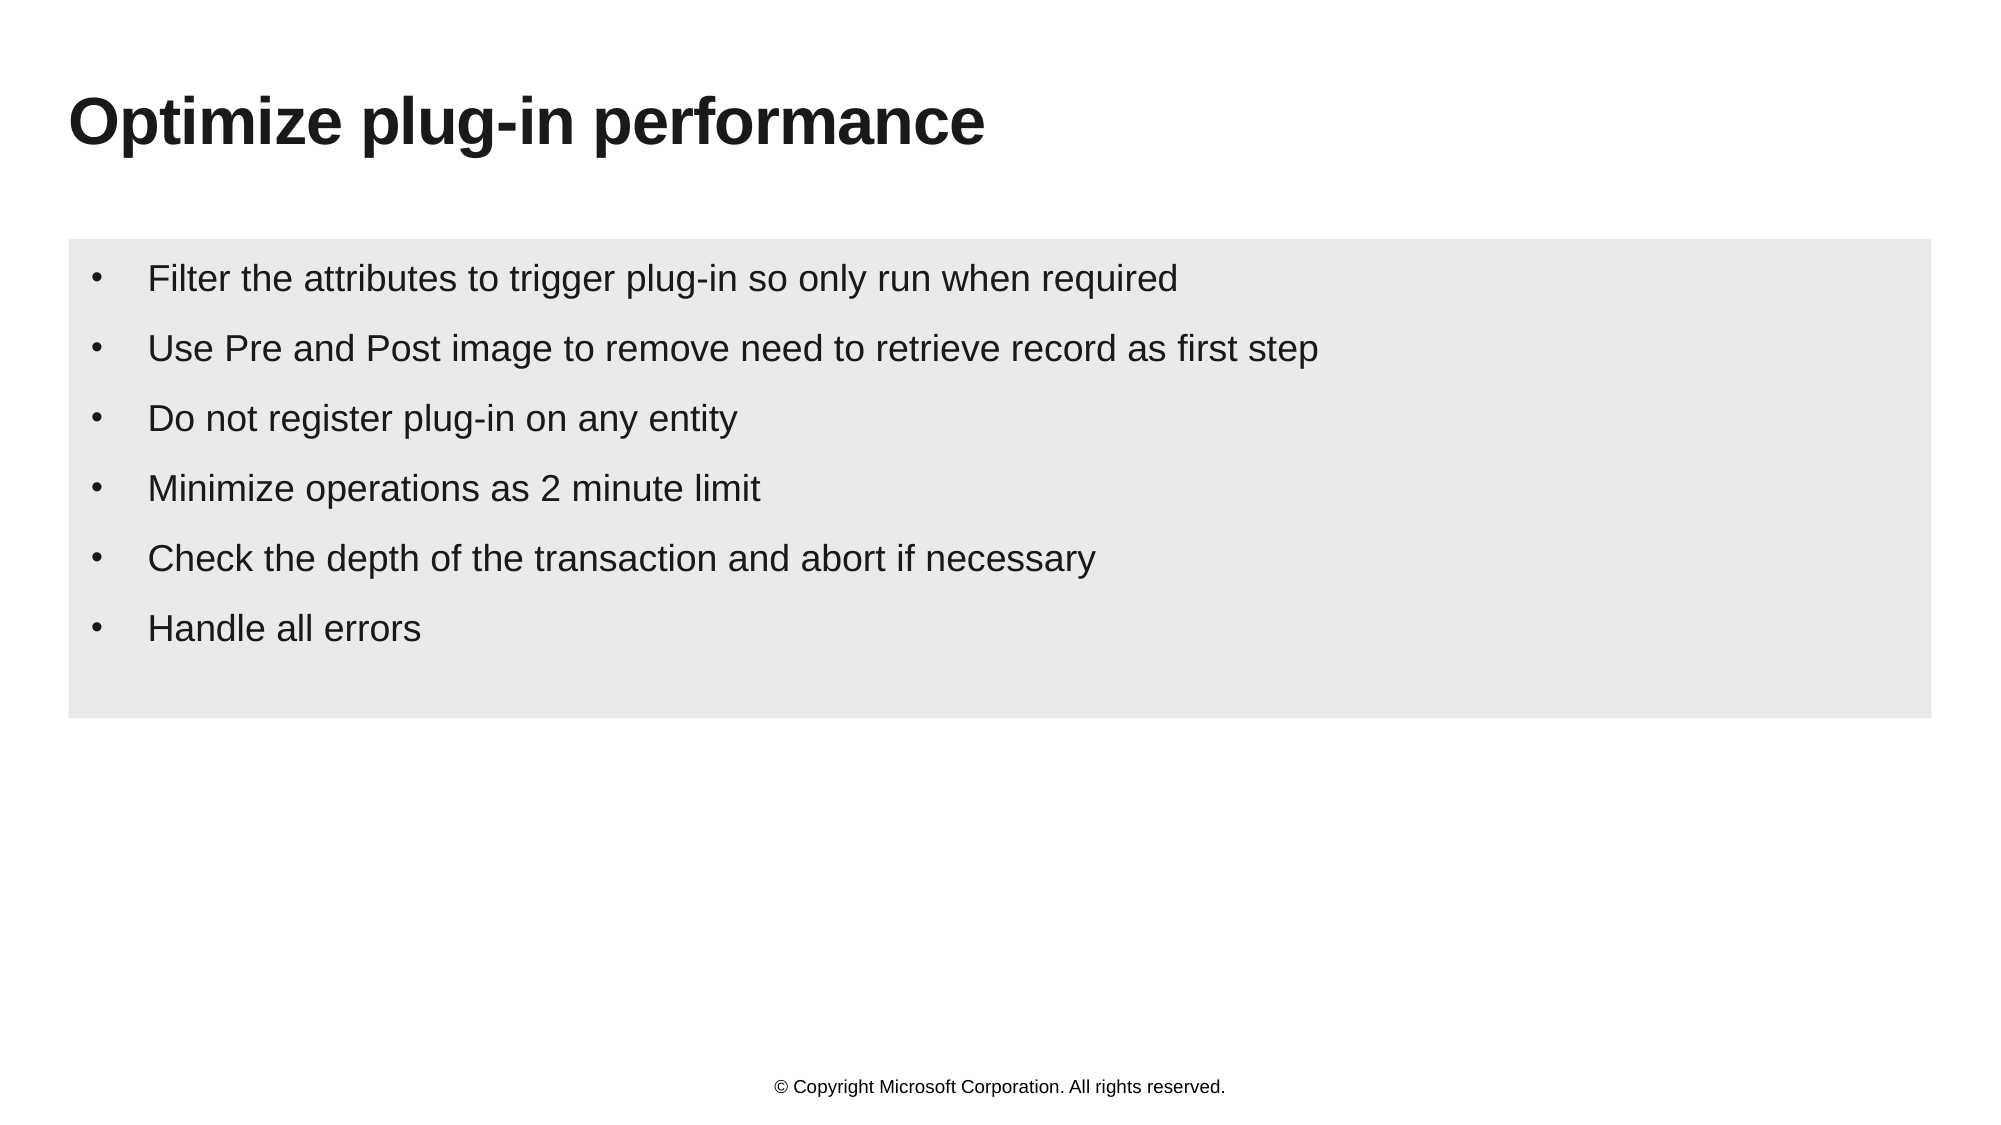

# Optimize plug-in performance
Filter the attributes to trigger plug-in so only run when required
Use Pre and Post image to remove need to retrieve record as first step
Do not register plug-in on any entity
Minimize operations as 2 minute limit
Check the depth of the transaction and abort if necessary
Handle all errors